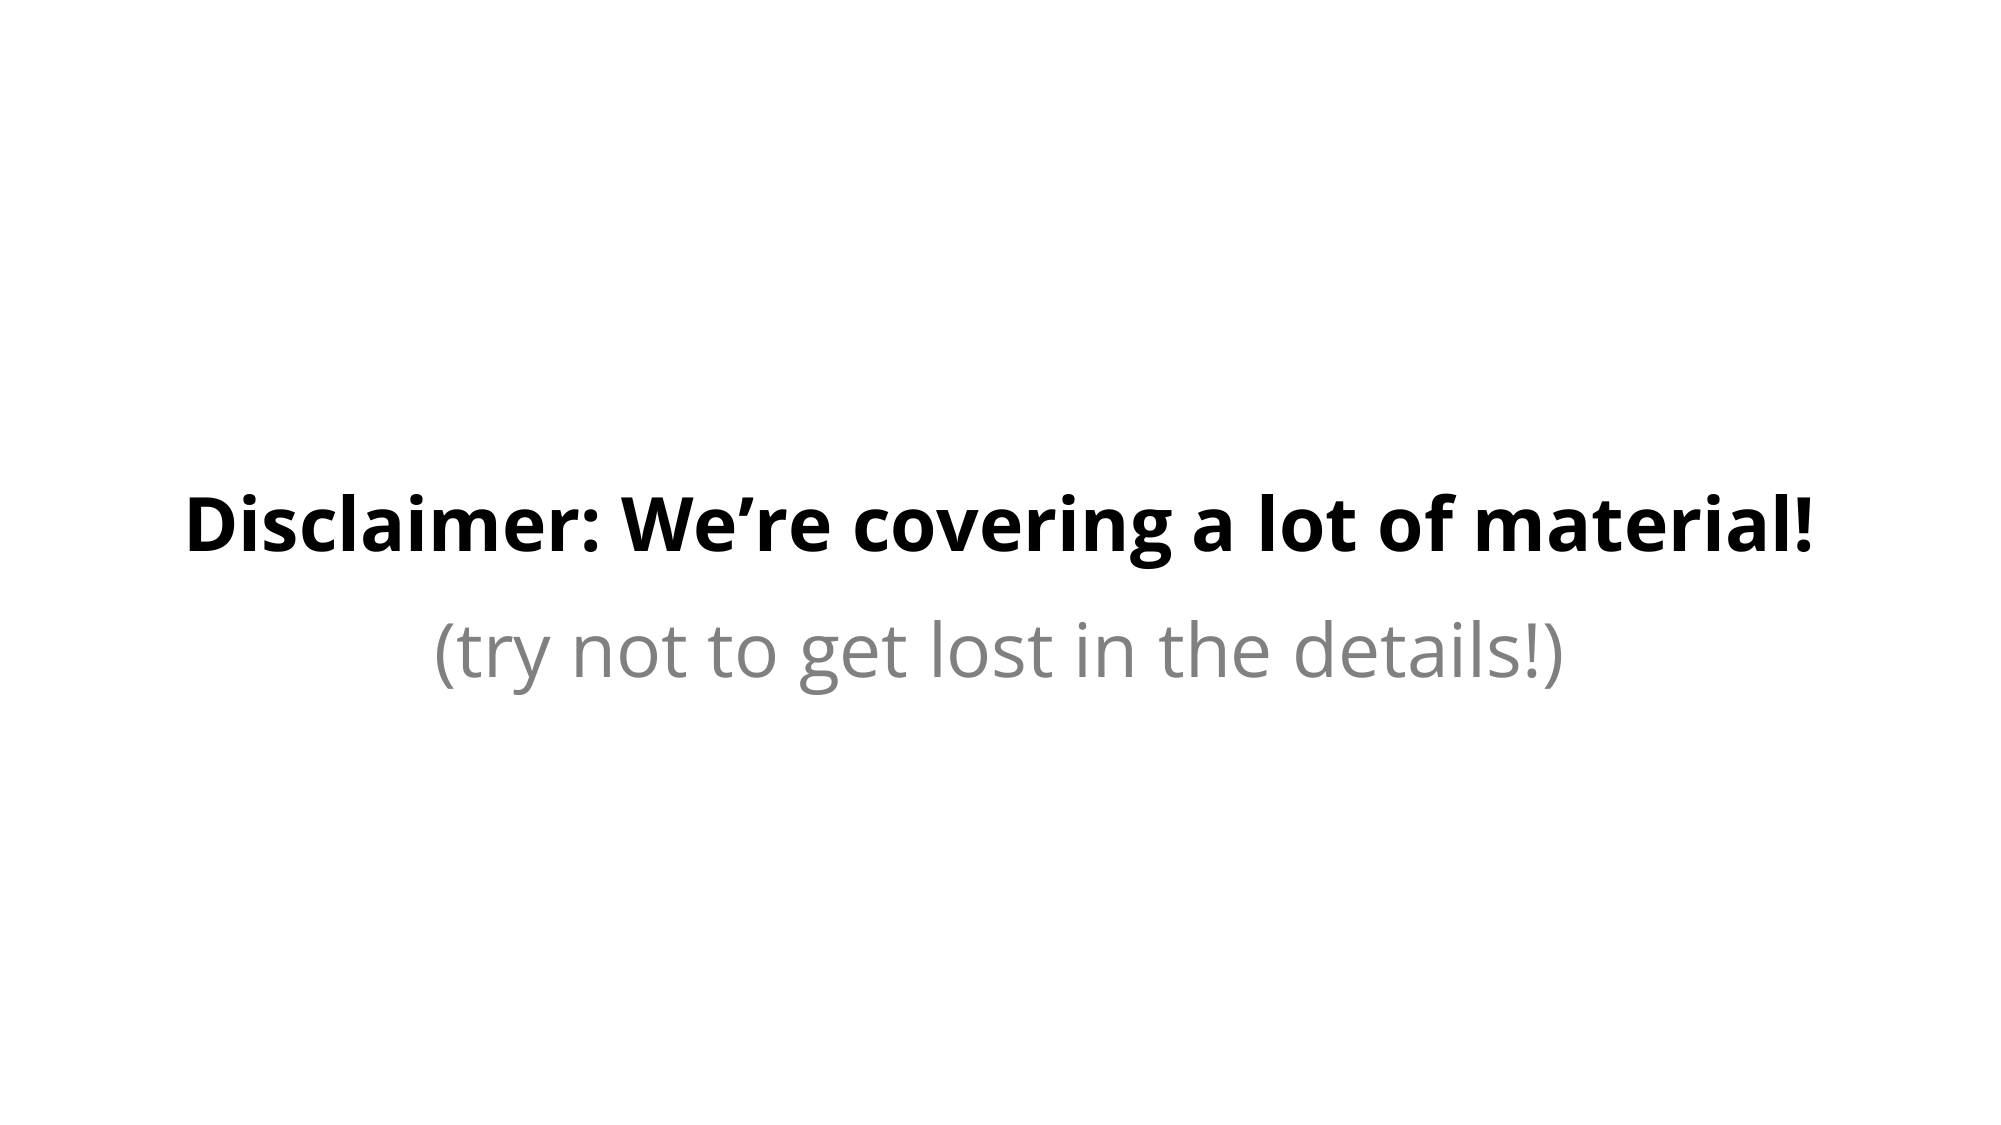

# Disclaimer: We’re covering a lot of material!
(try not to get lost in the details!)